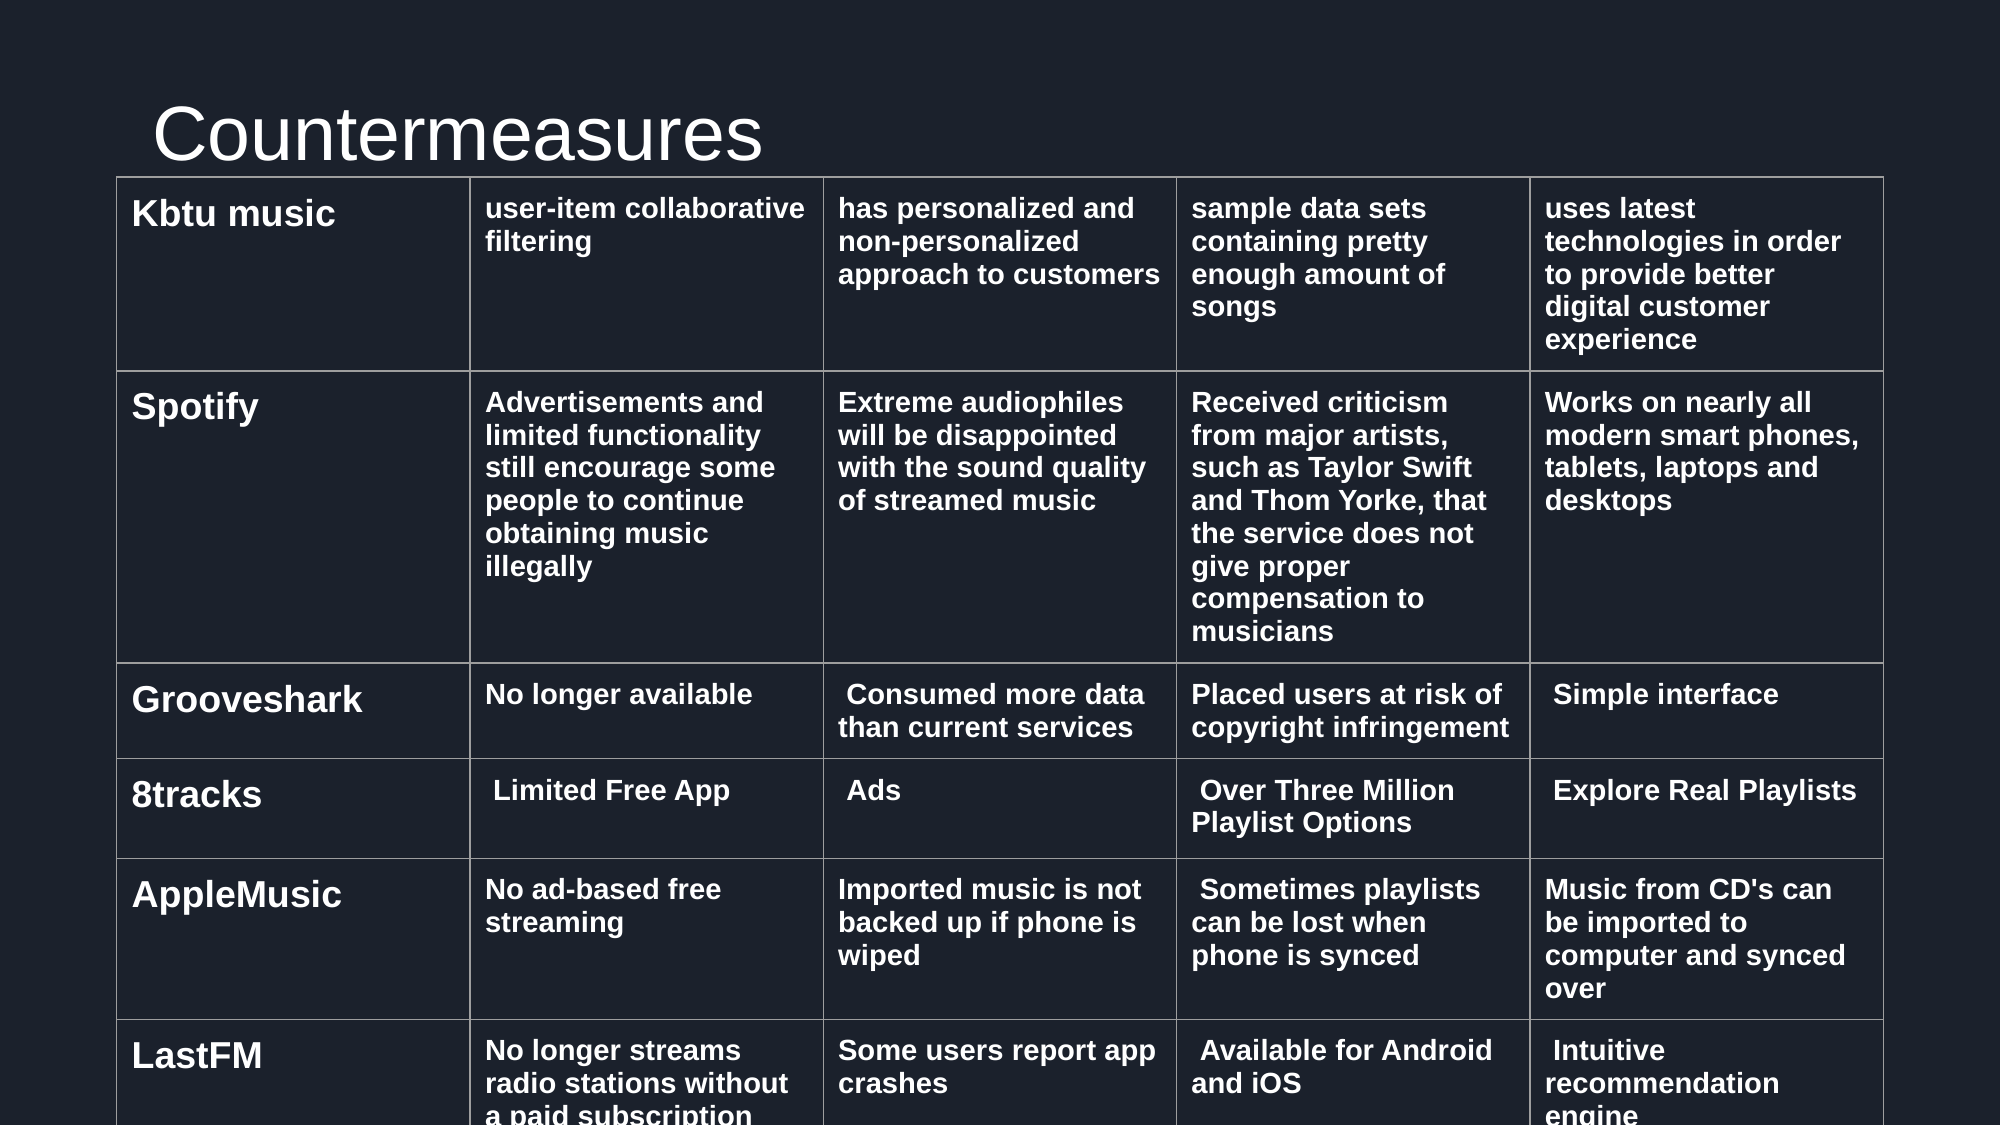

# Countermeasures
| Kbtu music | user-item collaborative filtering | has personalized and non-personalized approach to customers | sample data sets containing pretty enough amount of songs | uses latest technologies in order to provide better digital customer experience |
| --- | --- | --- | --- | --- |
| Spotify | Advertisements and limited functionality still encourage some people to continue obtaining music illegally | Extreme audiophiles will be disappointed with the sound quality of streamed music | Received criticism from major artists, such as Taylor Swift and Thom Yorke, that the service does not give proper compensation to musicians | Works on nearly all modern smart phones, tablets, laptops and desktops |
| Grooveshark | No longer available | Consumed more data than current services | Placed users at risk of copyright infringement | Simple interface |
| 8tracks | Limited Free App | Ads | Over Three Million Playlist Options | Explore Real Playlists |
| AppleMusic | No ad-based free streaming | Imported music is not backed up if phone is wiped | Sometimes playlists can be lost when phone is synced | Music from CD's can be imported to computer and synced over |
| LastFM | No longer streams radio stations without a paid subscription | Some users report app crashes | Available for Android and iOS | Intuitive recommendation engine |